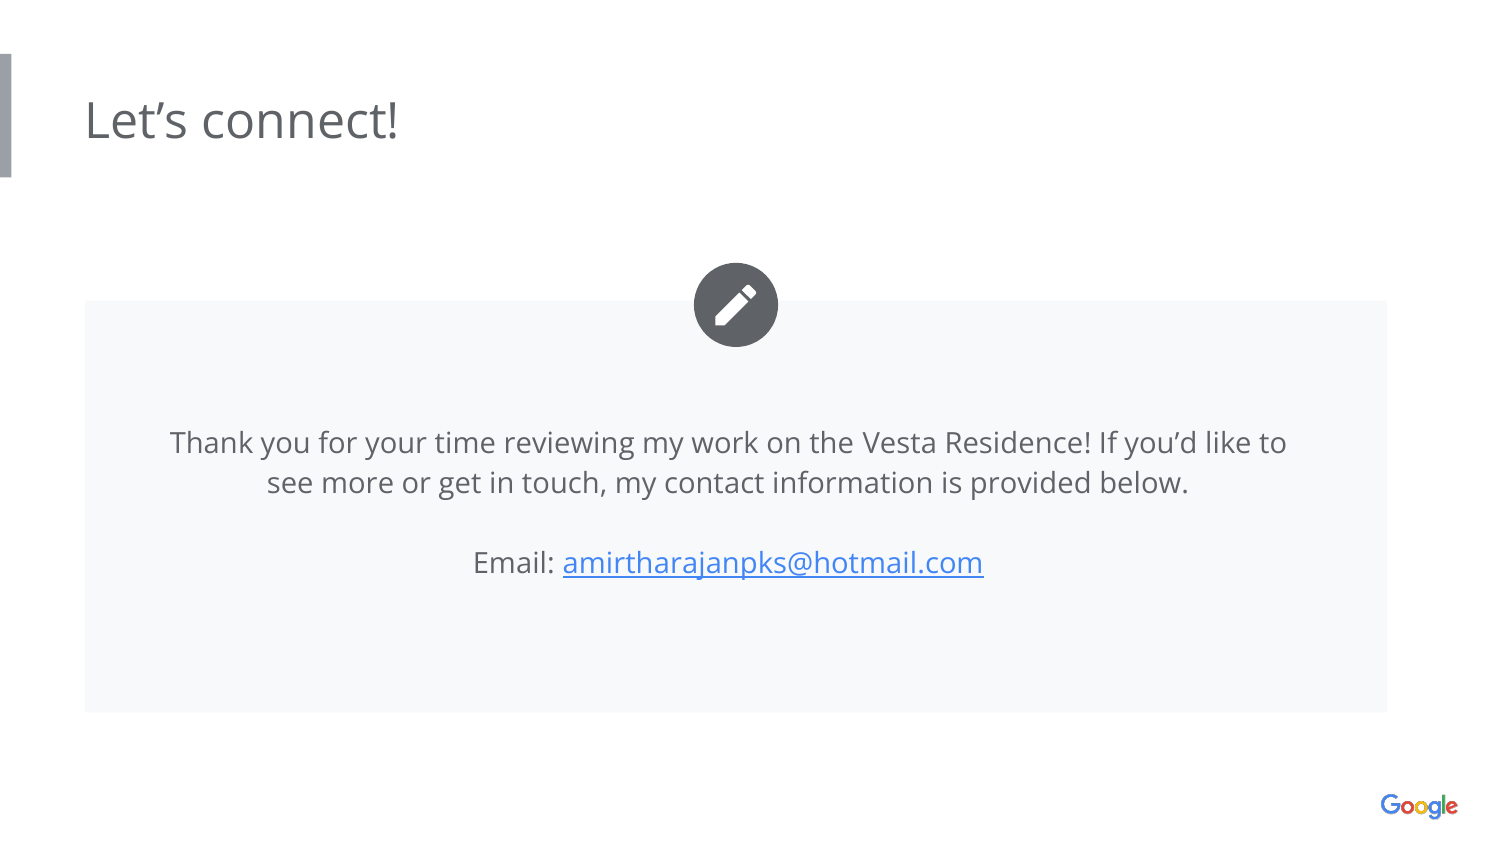

Let’s connect!

Thank you for your time reviewing my work on the Vesta Residence! If you’d like to
see more or get in touch, my contact information is provided below.

Email: amirtharajanpks@hotmail.com